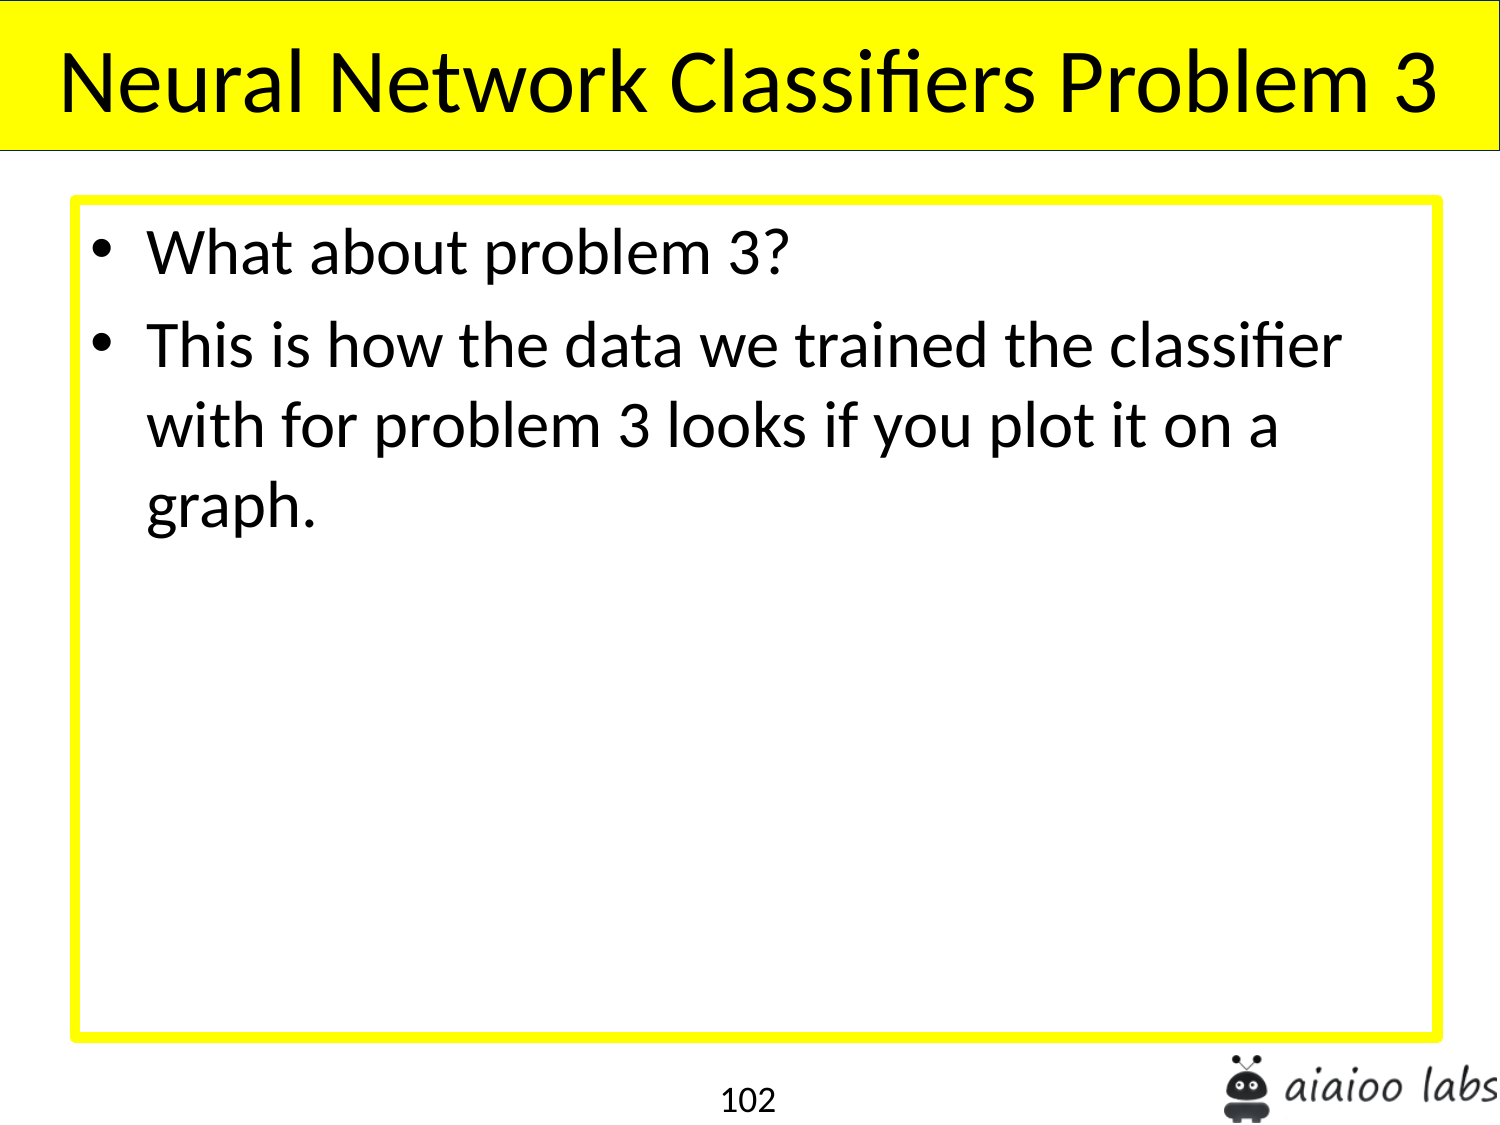

Neural Network Classifiers Problem 3
What about problem 3?
This is how the data we trained the classifier with for problem 3 looks if you plot it on a graph.